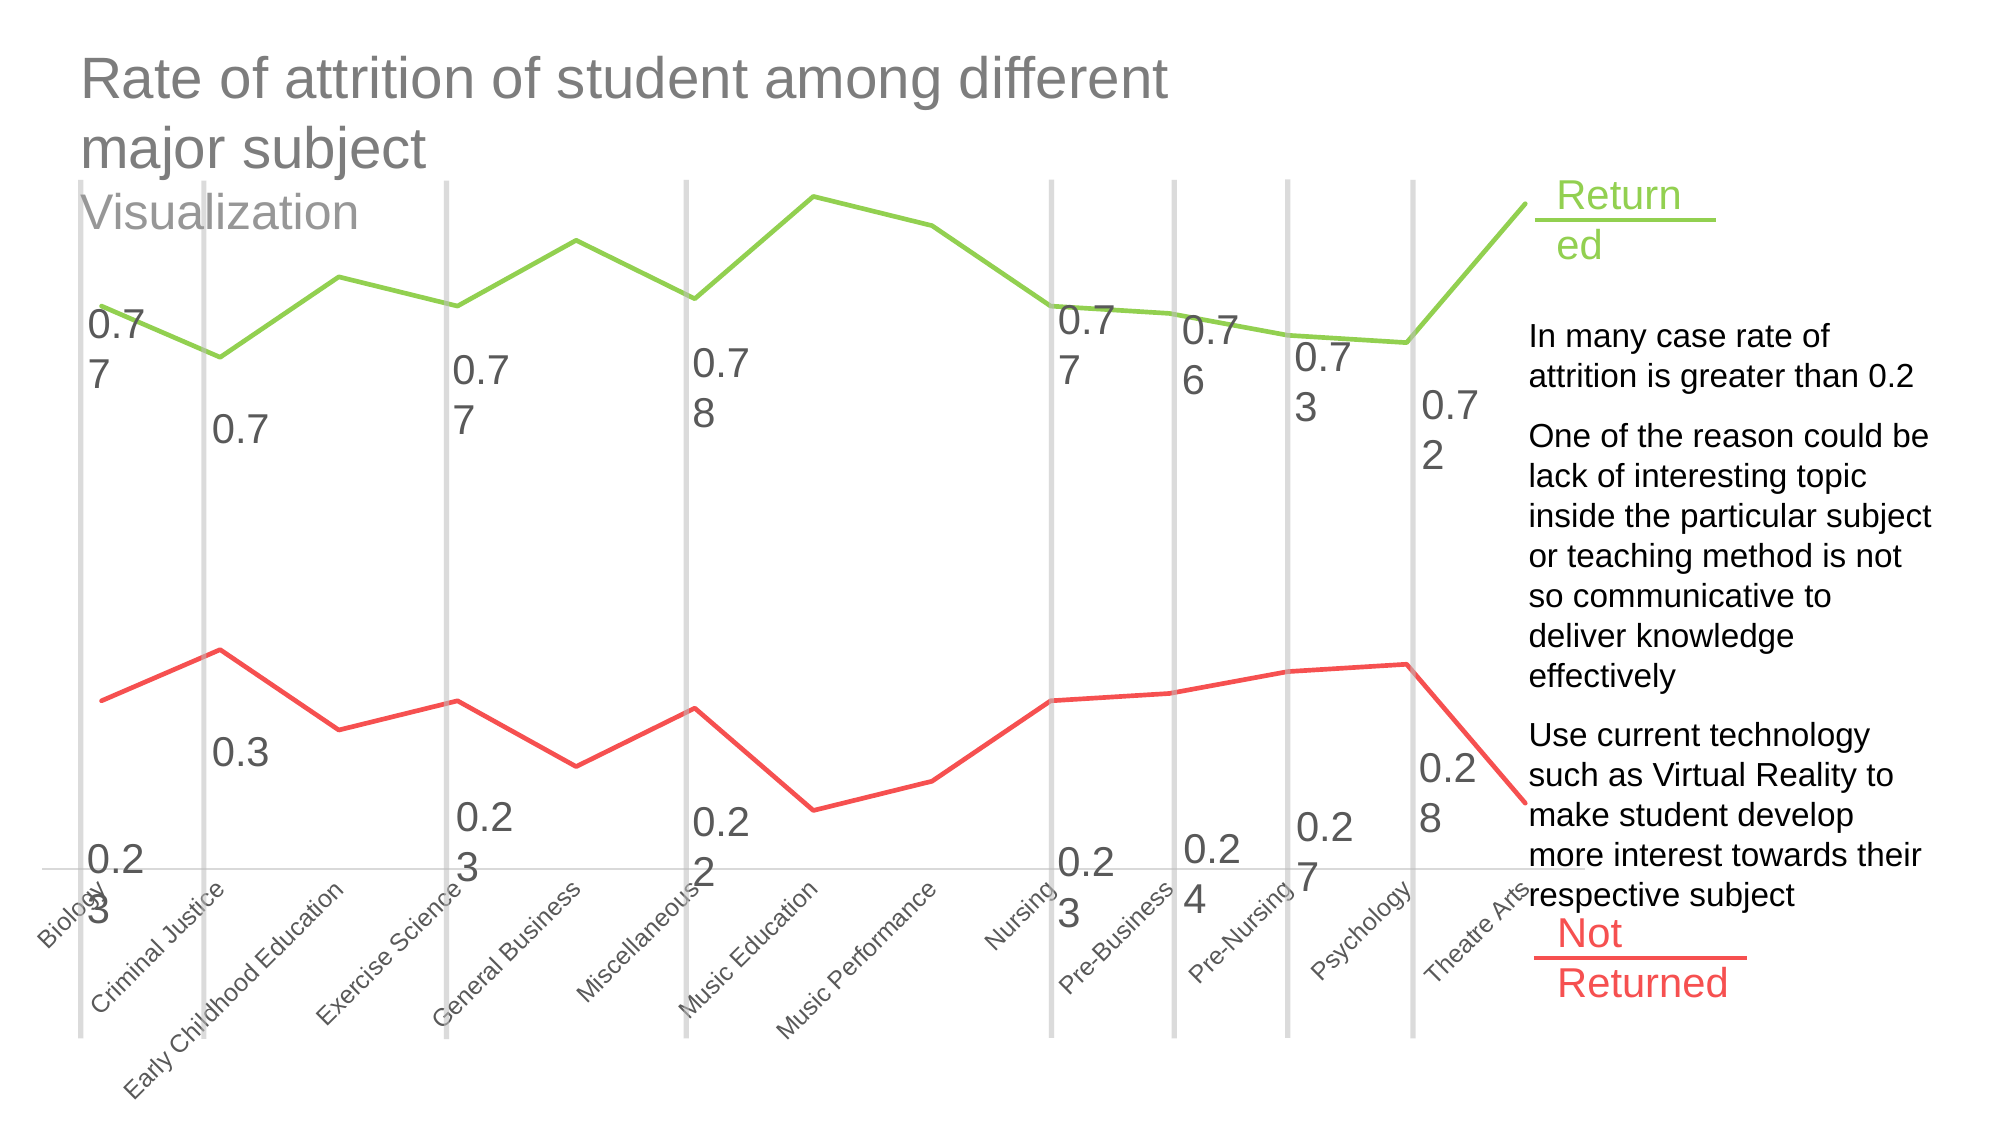

Rate of attrition of student among different major subject
Visualization

### Chart

| Category | fraction_not_returned | fraction_returned |
|---|---|---|
| Biology | 0.23 | 0.77 |
| Criminal Justice | 0.3 | 0.7 |
| Early Childhood Education | 0.19 | 0.81 |
| Exercise Science | 0.23 | 0.77 |
| General Business | 0.14 | 0.86 |
| Miscellaneous | 0.22 | 0.78 |
| Music Education | 0.08 | 0.92 |
| Music Performance | 0.12 | 0.88 |
| Nursing | 0.23 | 0.77 |
| Pre-Business | 0.24 | 0.76 |
| Pre-Nursing | 0.27 | 0.73 |
| Psychology | 0.28 | 0.72 |
| Theatre Arts | 0.09 | 0.91 |
Returned
0.77
0.77
0.76
0.73
0.78
0.77
0.72
0.7
0.3
0.28
0.23
0.22
0.27
0.24
0.23
0.23
Not Returned
In many case rate of attrition is greater than 0.2

One of the reason could be lack of interesting topic inside the particular subject or teaching method is not so communicative to deliver knowledge effectively

Use current technology such as Virtual Reality to make student develop more interest towards their respective subject